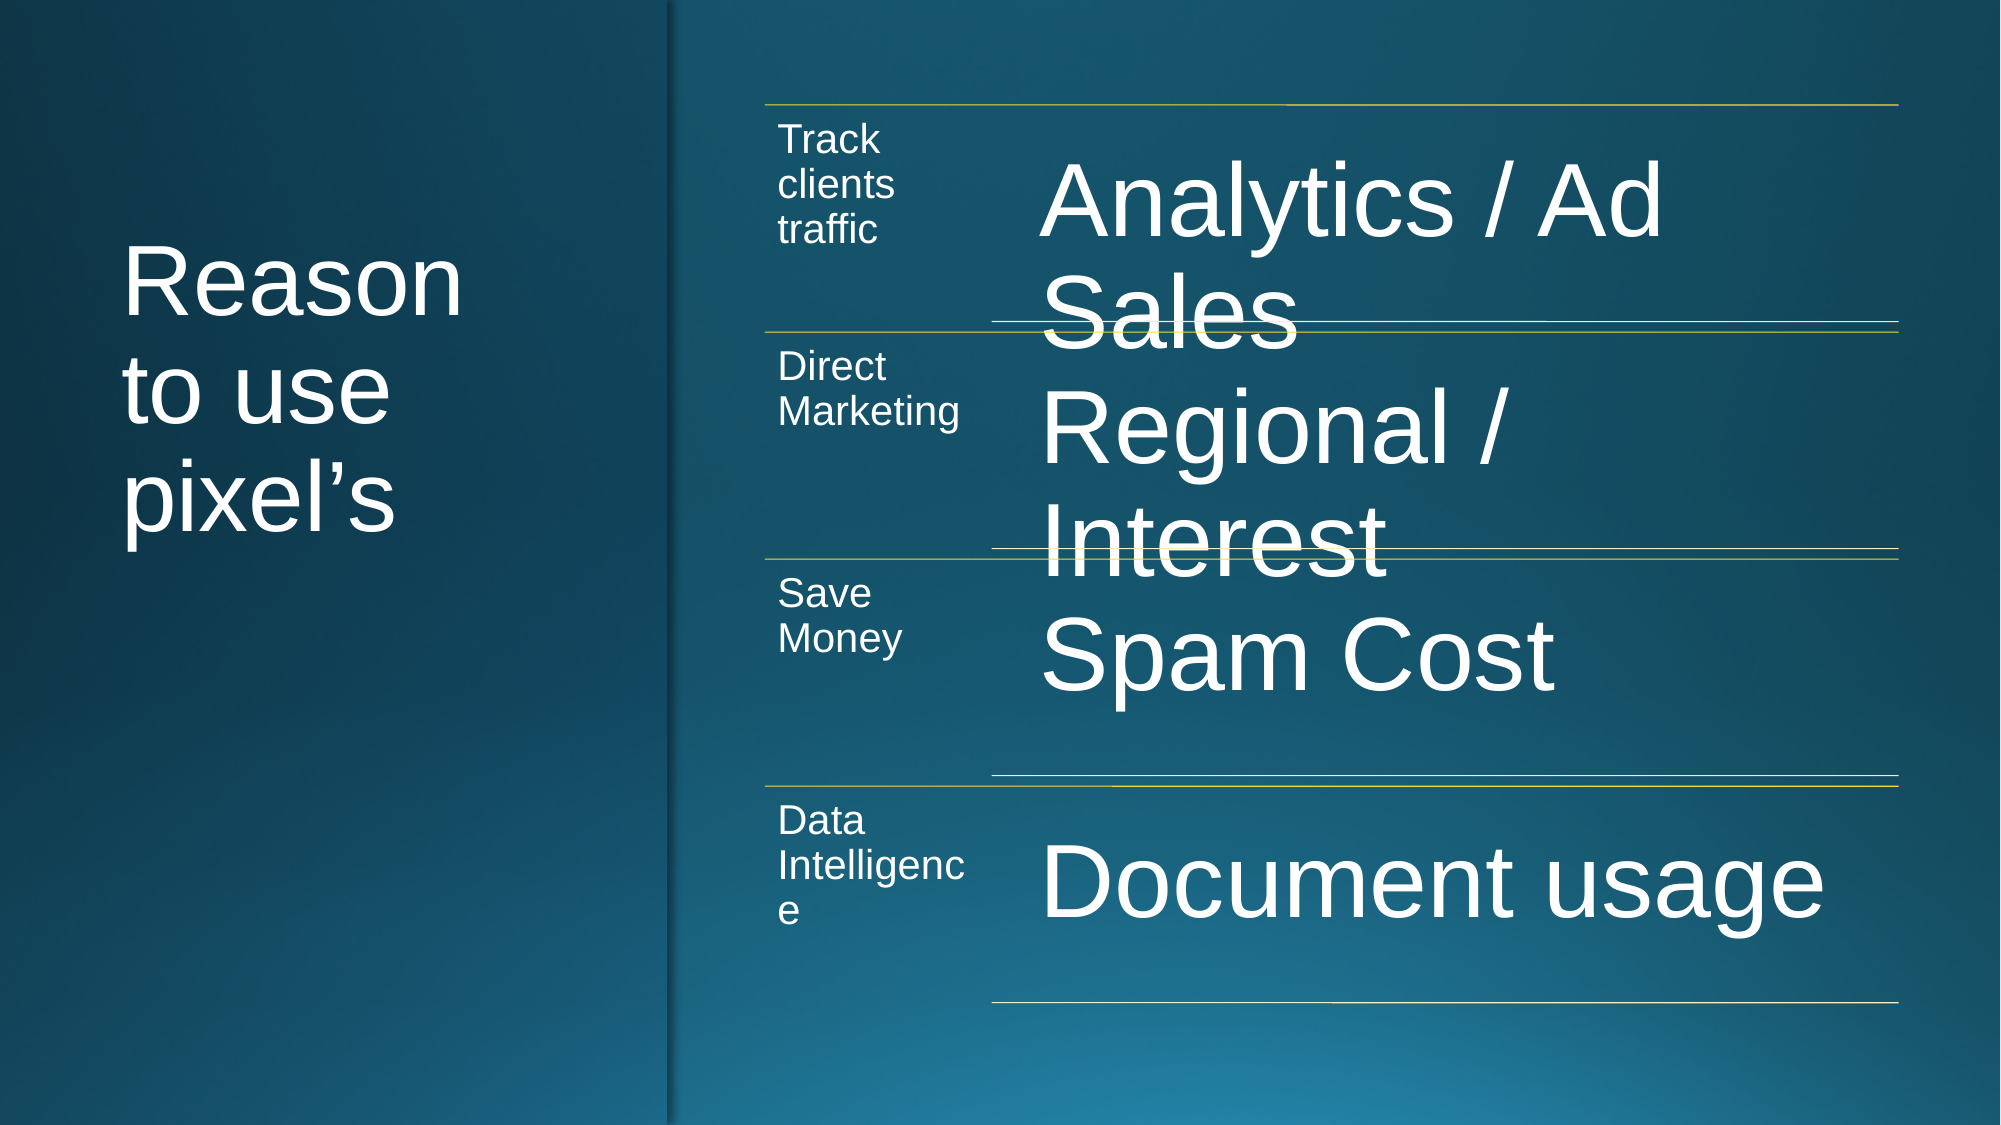

Track clients traffic
Analytics / Ad Sales
Direct Marketing
Regional / Interest
Save Money
Spam Cost
Data Intelligence
Document usage
# Reason to use pixel’s